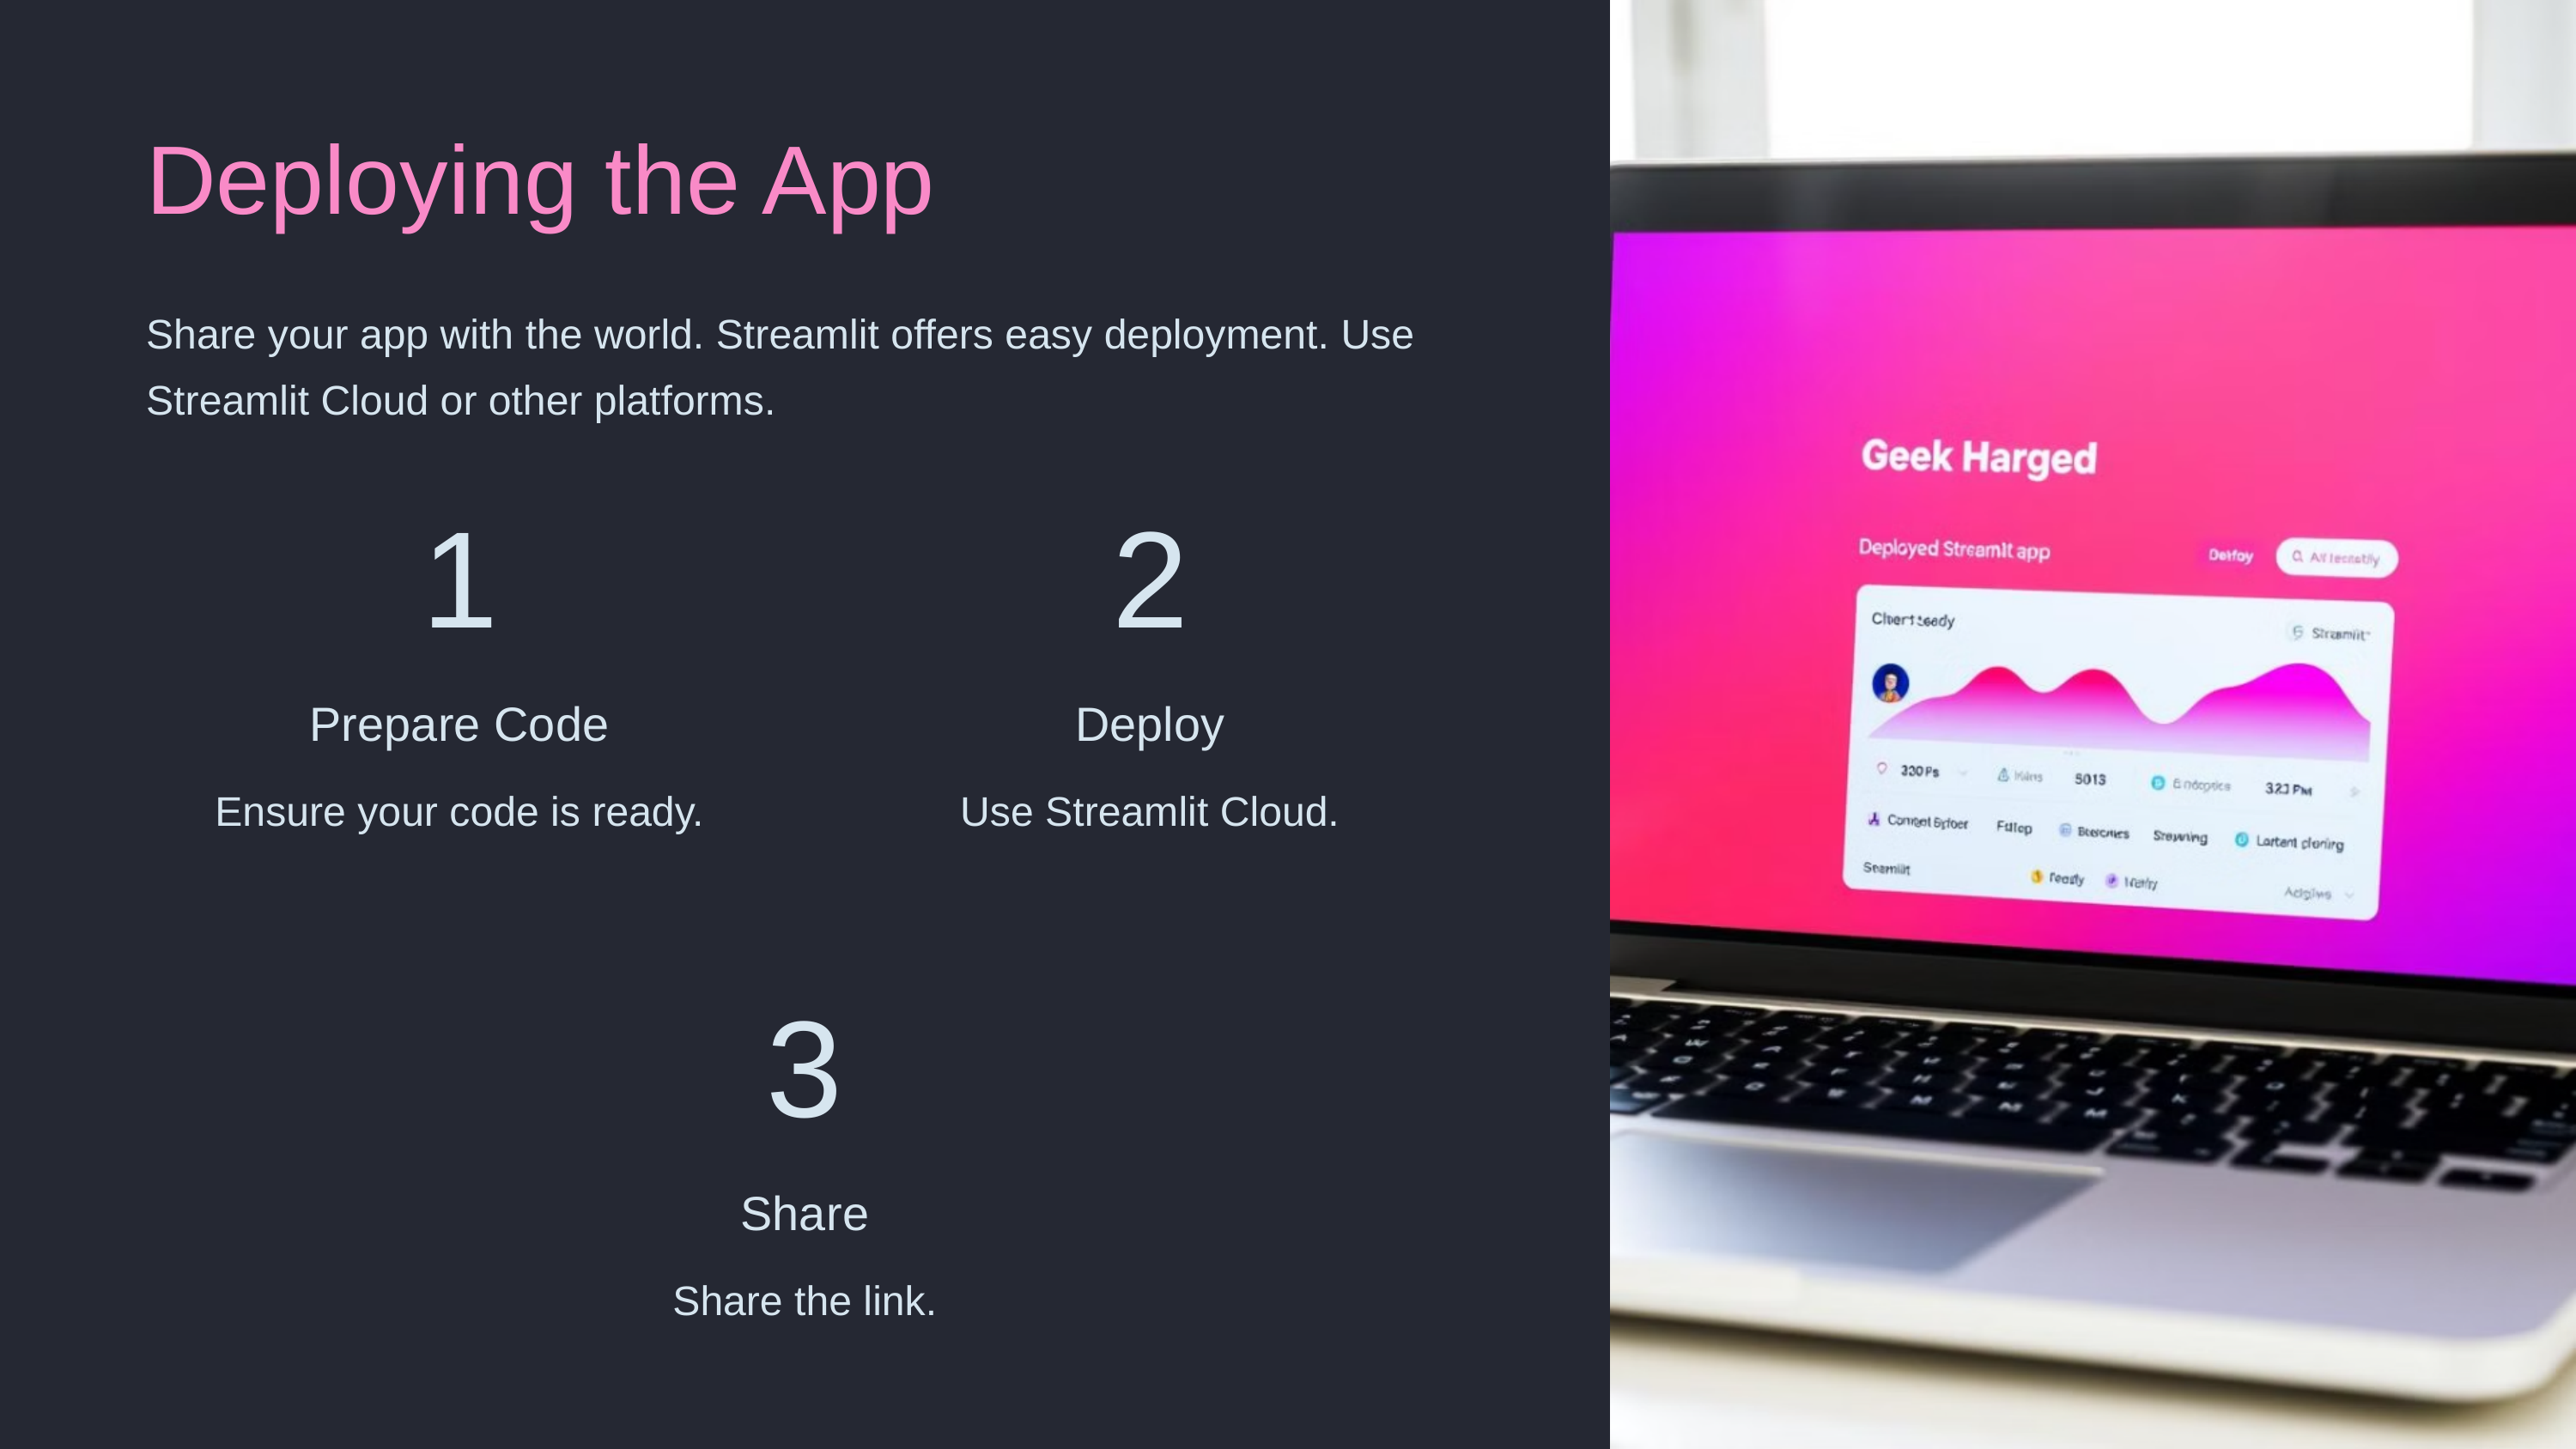

Deploying the App

Share your app with the world. Streamlit offers easy deployment. Use Streamlit Cloud or other platforms.

1

2

Prepare Code

Deploy

Ensure your code is ready.

Use Streamlit Cloud.

3

Share

Share the link.